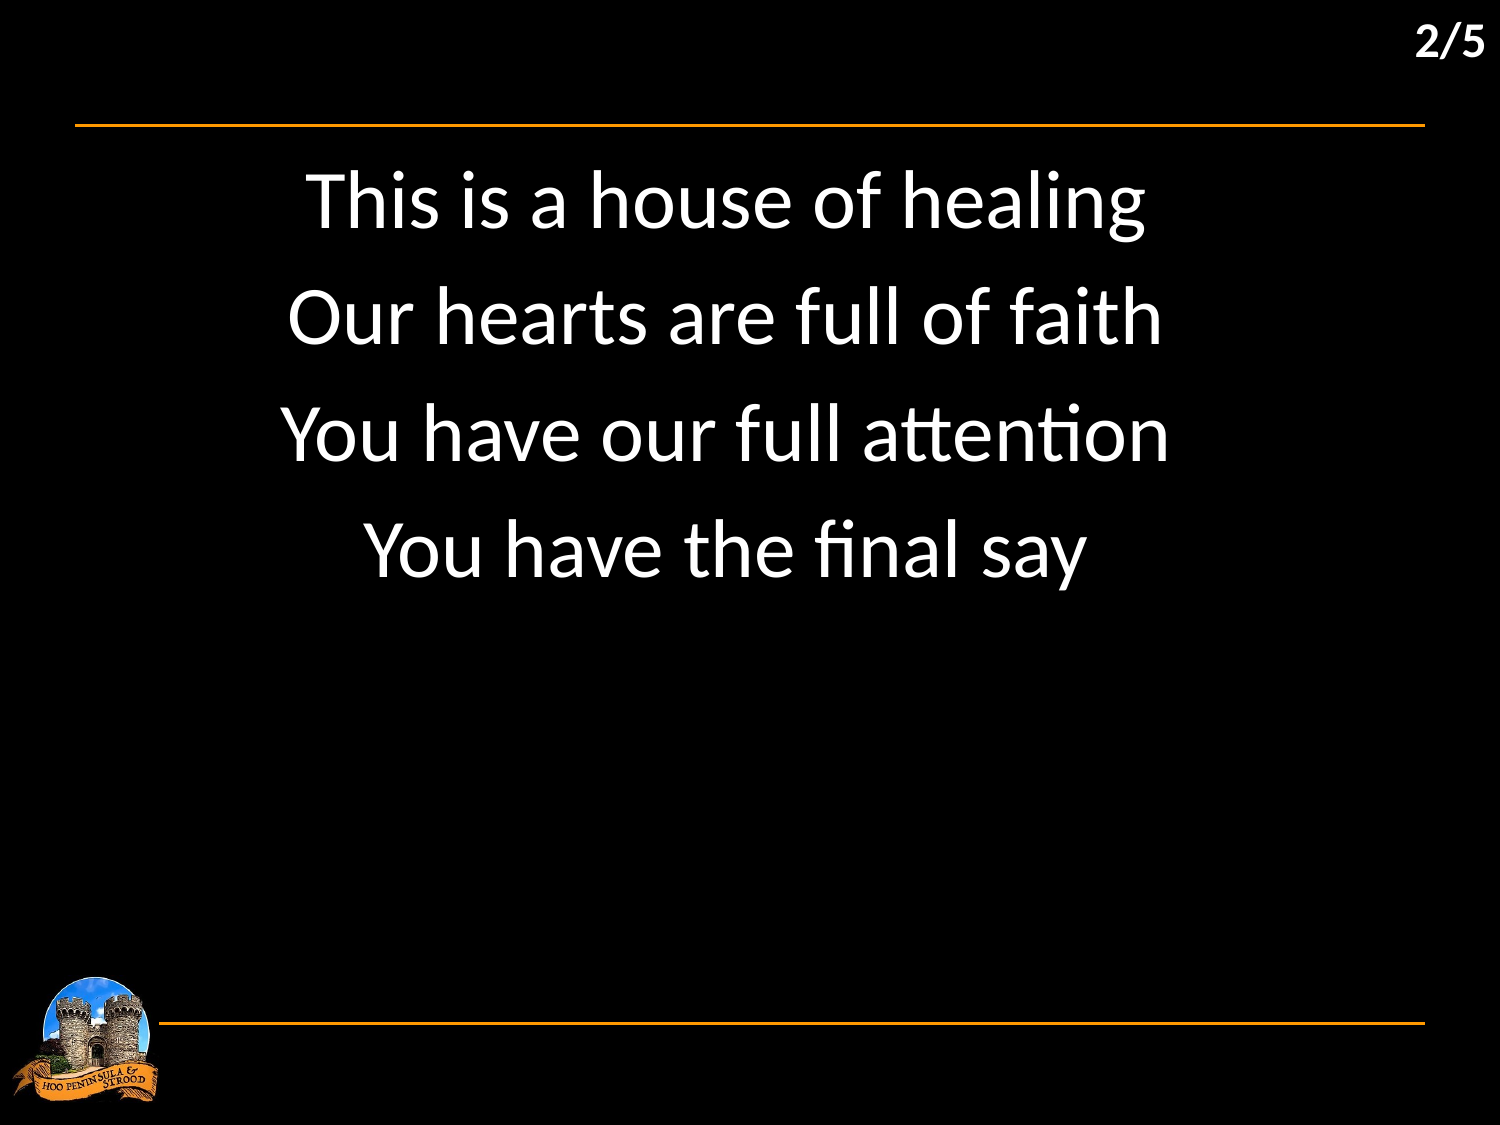

2/5
This is a house of healing
Our hearts are full of faith
You have our full attention
You have the final say